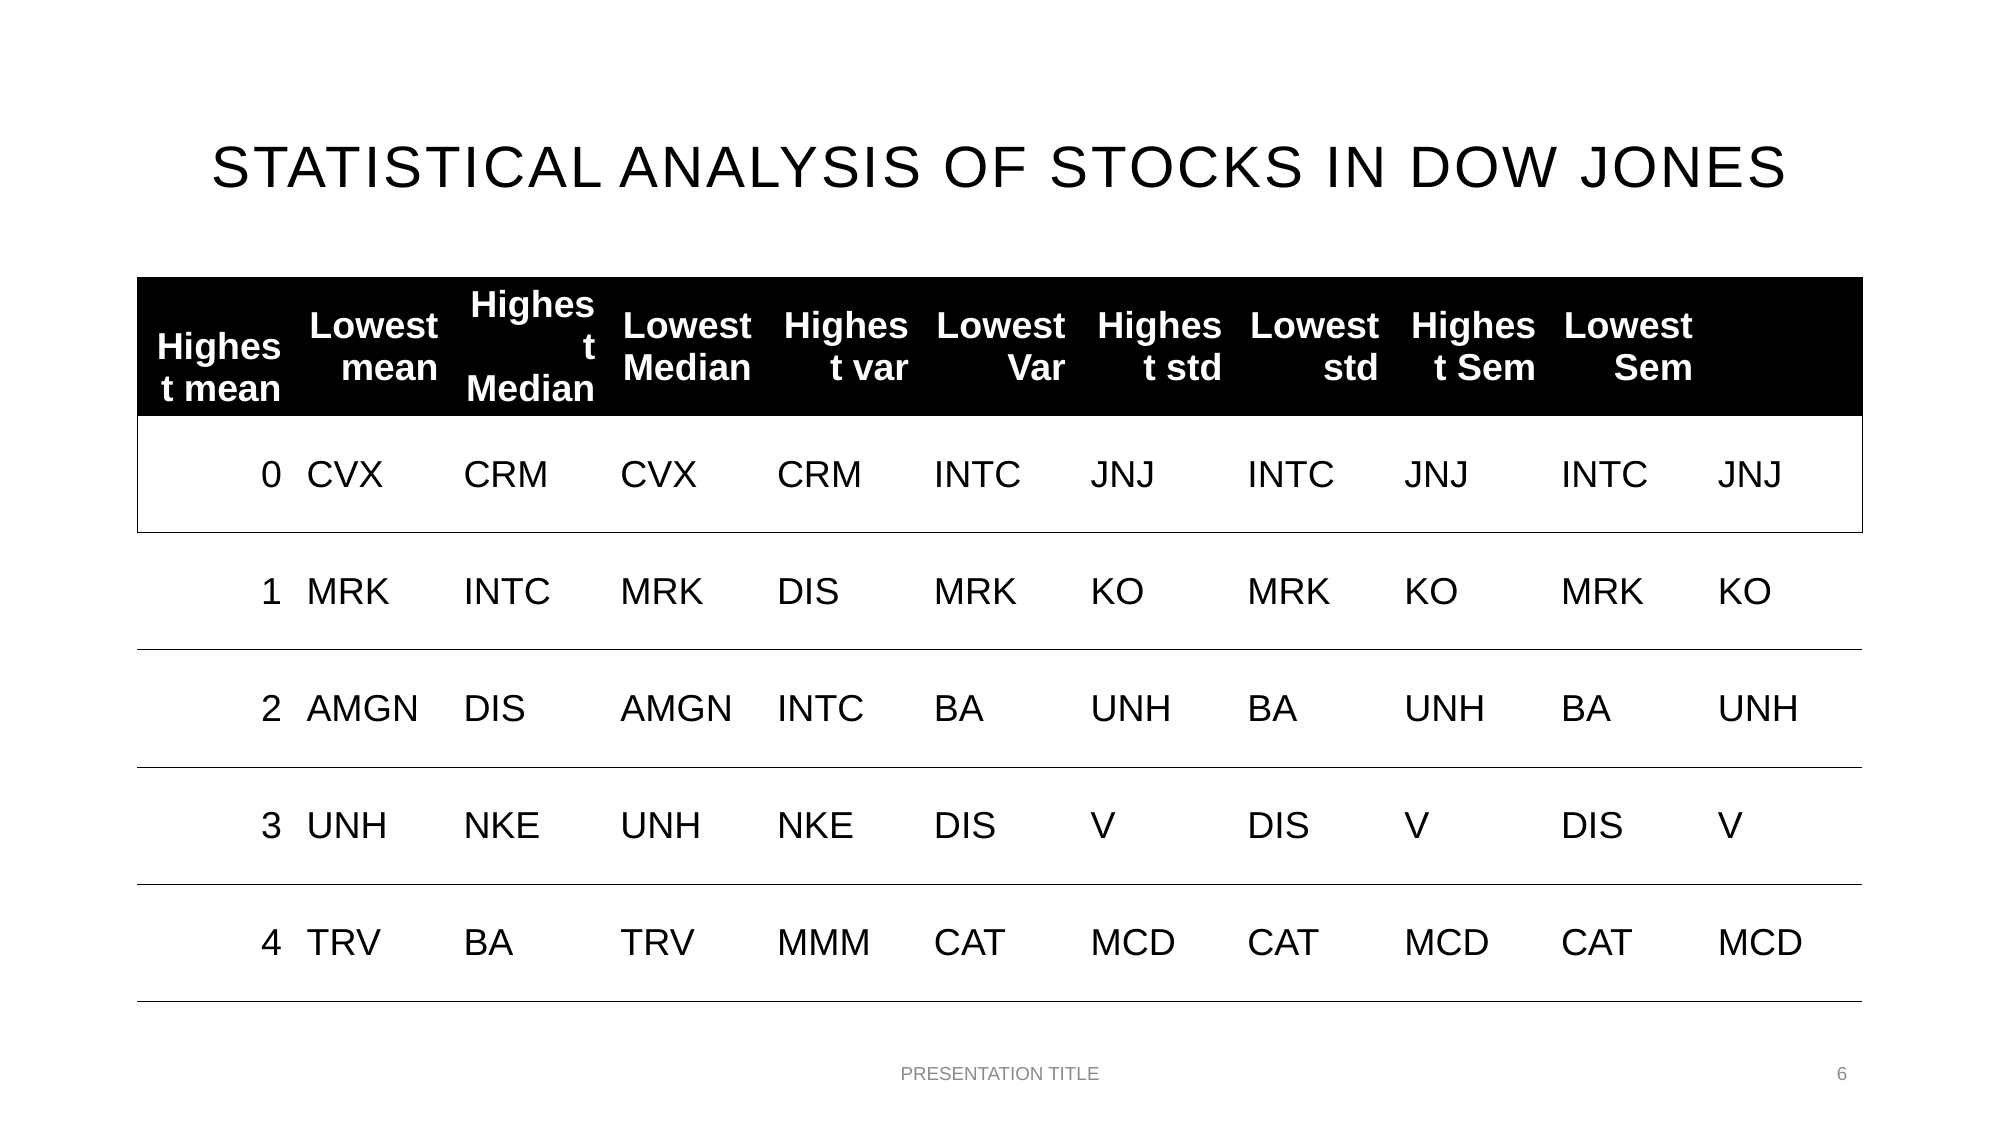

# Statistical analysis of stocks in dow jones
| Highest mean | Lowest mean | Highest Median | Lowest Median | Highest var | Lowest Var | Highest std | Lowest std | Highest Sem | Lowest Sem |  |
| --- | --- | --- | --- | --- | --- | --- | --- | --- | --- | --- |
| 0 | CVX | CRM | CVX | CRM | INTC | JNJ | INTC | JNJ | INTC | JNJ |
| 1 | MRK | INTC | MRK | DIS | MRK | KO | MRK | KO | MRK | KO |
| 2 | AMGN | DIS | AMGN | INTC | BA | UNH | BA | UNH | BA | UNH |
| 3 | UNH | NKE | UNH | NKE | DIS | V | DIS | V | DIS | V |
| 4 | TRV | BA | TRV | MMM | CAT | MCD | CAT | MCD | CAT | MCD |
PRESENTATION TITLE
6